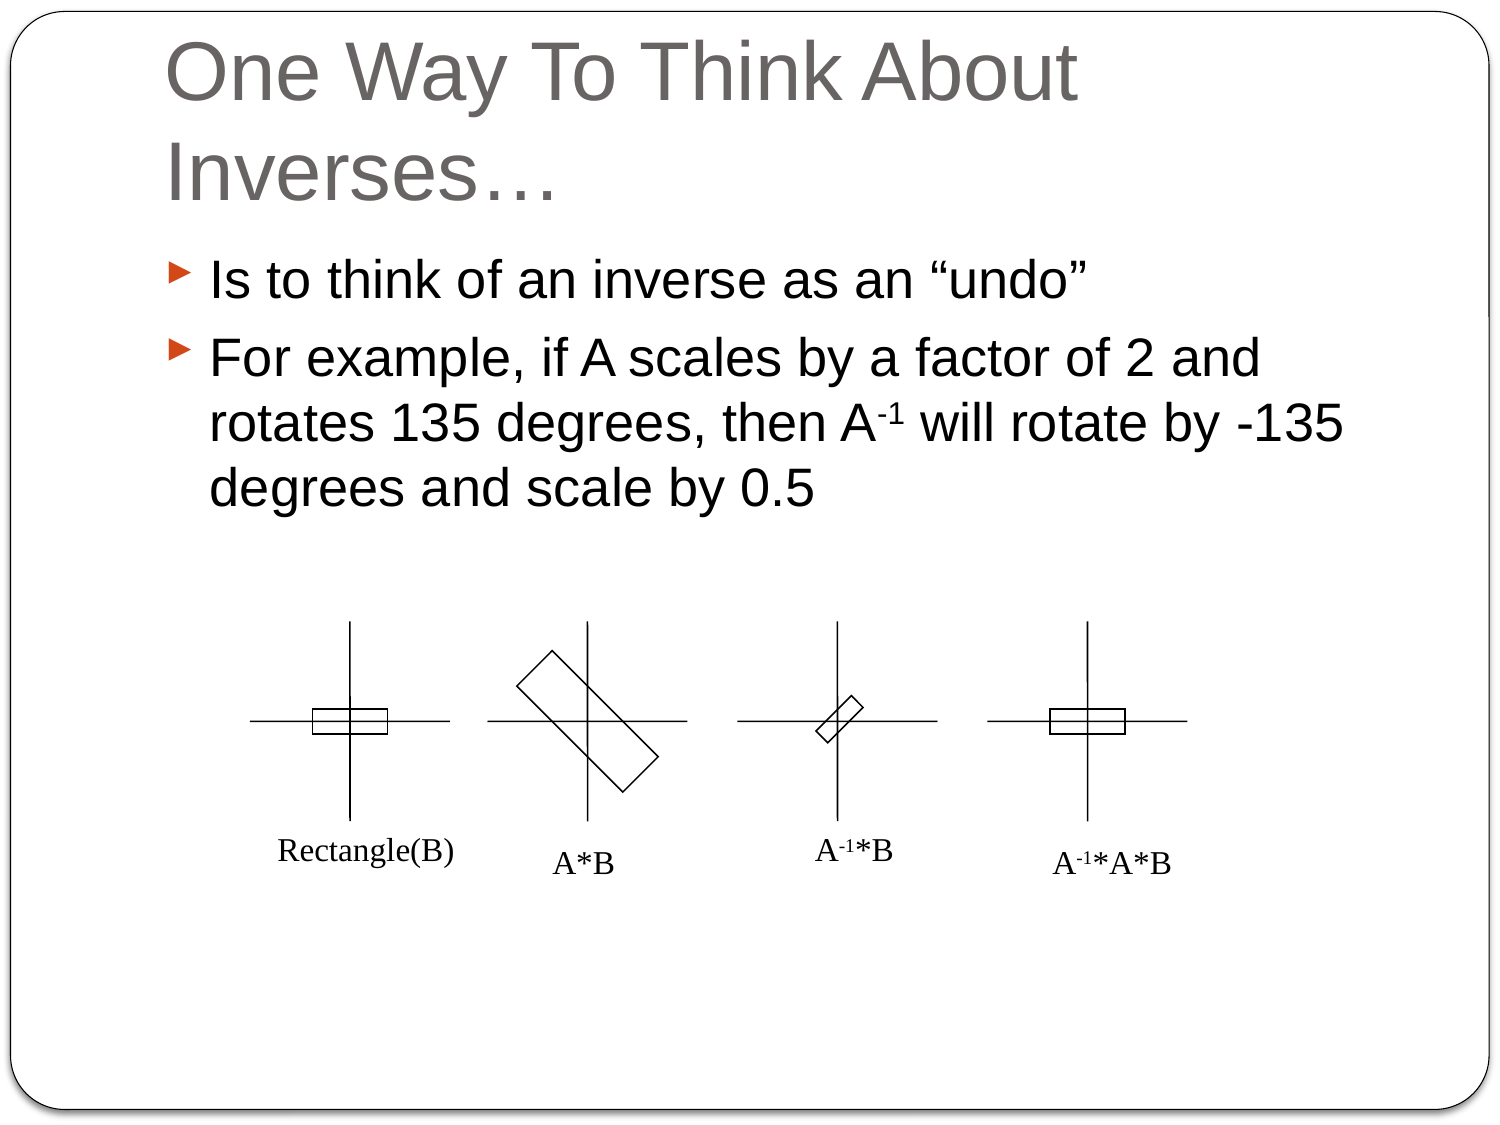

# One Way To Think About Inverses…
Is to think of an inverse as an “undo”
For example, if A scales by a factor of 2 and rotates 135 degrees, then A-1 will rotate by -135 degrees and scale by 0.5

Rectangle(B)

A-1*A*B

A-1*B
A*B